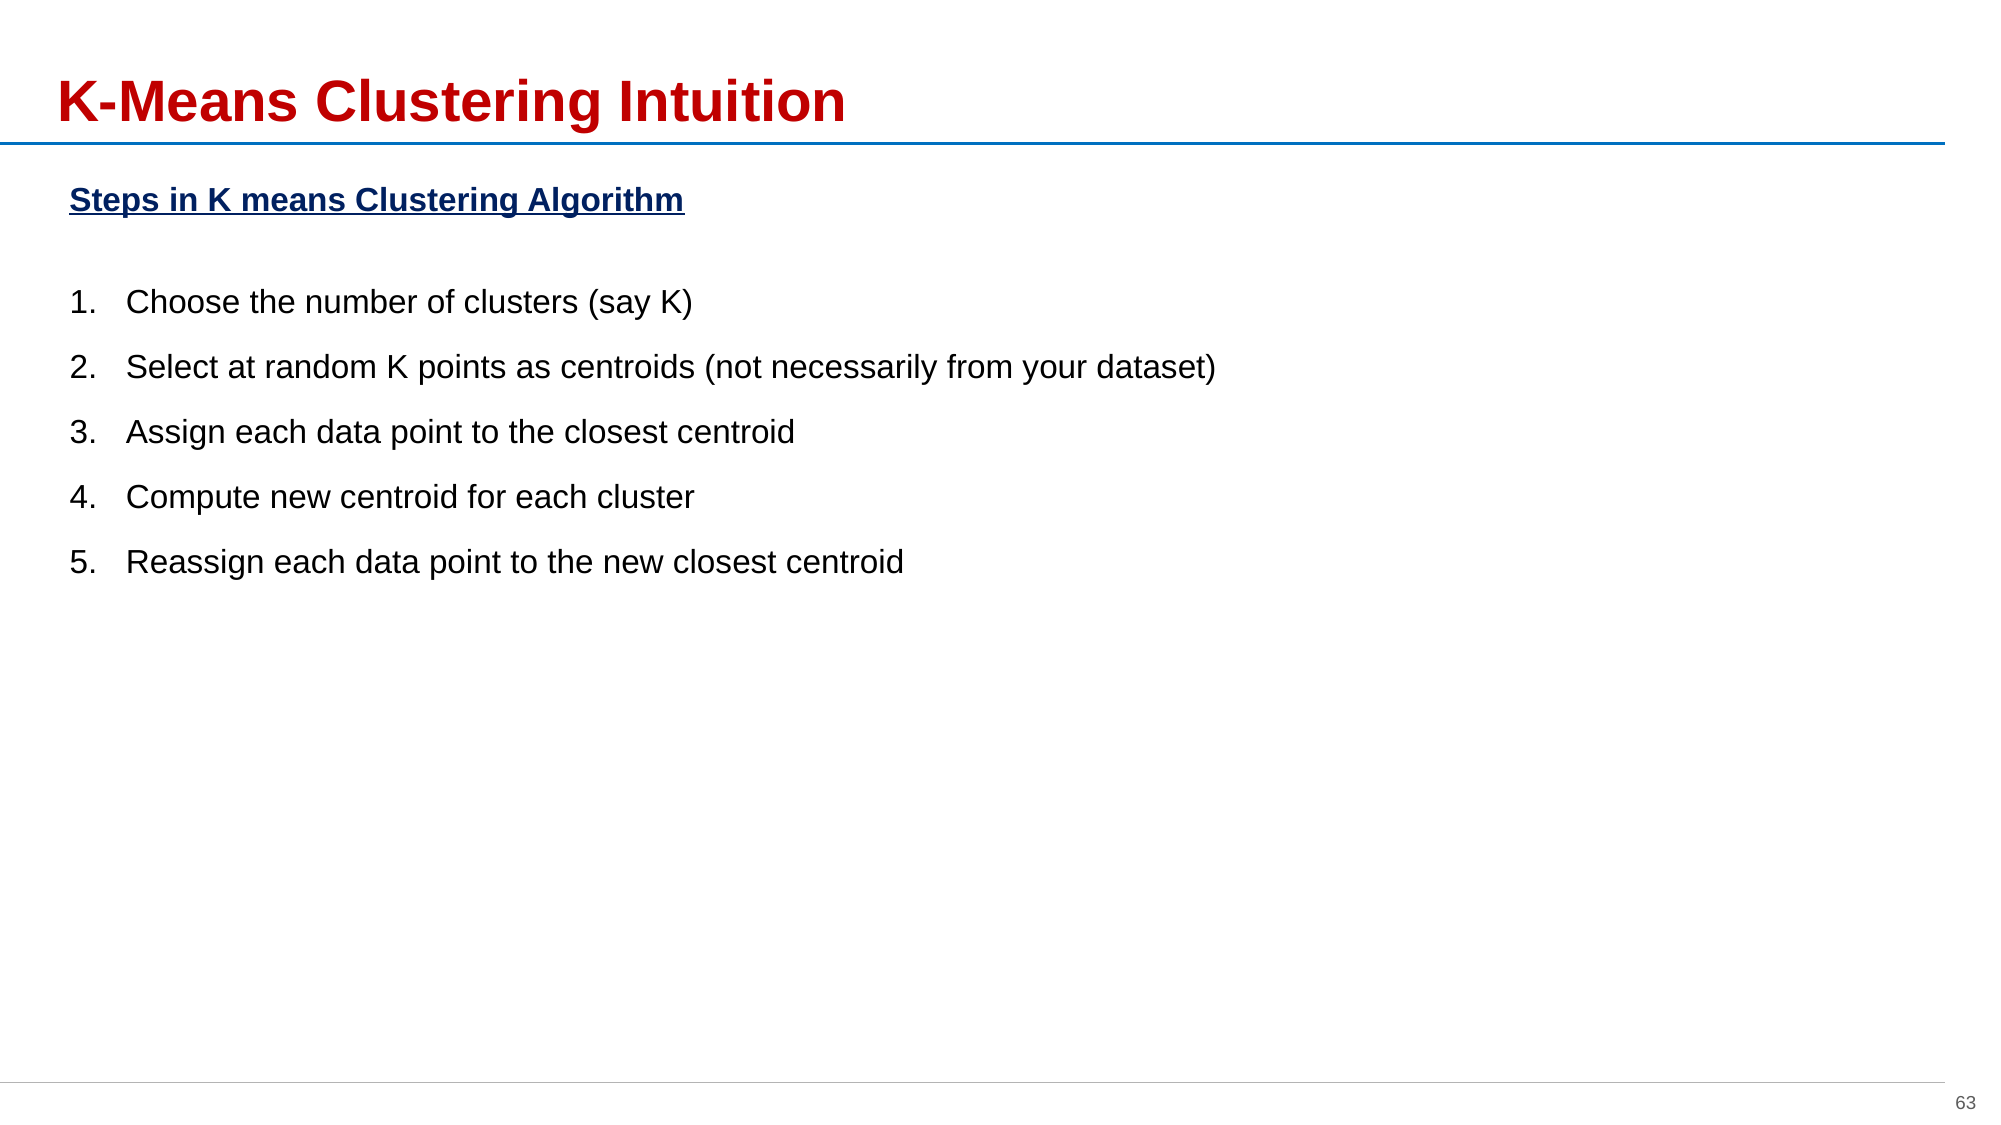

overall_0_132335268282037724 columns_1_132225817802942803 2_1_132335268182249538
# K-Means Clustering Intuition
BIVARIATE Analysis
Steps in K means Clustering Algorithm

Choose the number of clusters (say K)
Select at random K points as centroids (not necessarily from your dataset)
Assign each data point to the closest centroid
Compute new centroid for each cluster
Reassign each data point to the new closest centroid